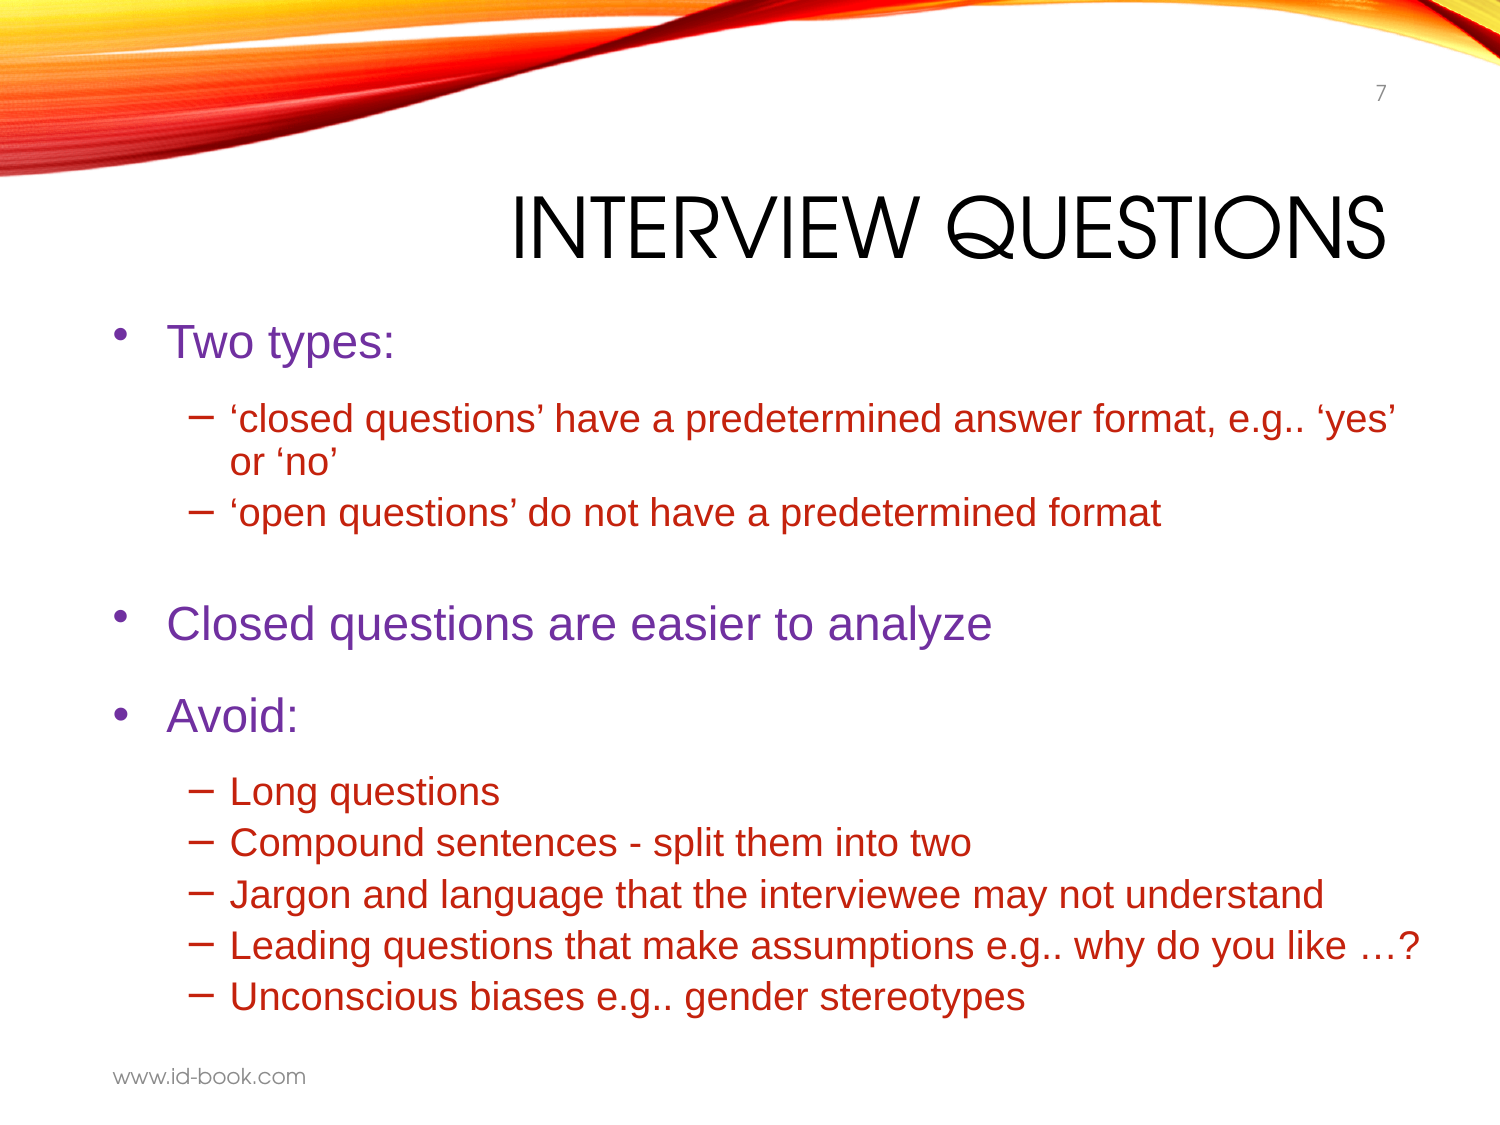

7
# Interview questions
Two types:

‘closed questions’ have a predetermined answer format, e.g.. ‘yes’ or ‘no’
‘open questions’ do not have a predetermined format

Closed questions are easier to analyze

Avoid:

Long questions
Compound sentences - split them into two
Jargon and language that the interviewee may not understand
Leading questions that make assumptions e.g.. why do you like …?
Unconscious biases e.g.. gender stereotypes

www.id-book.com